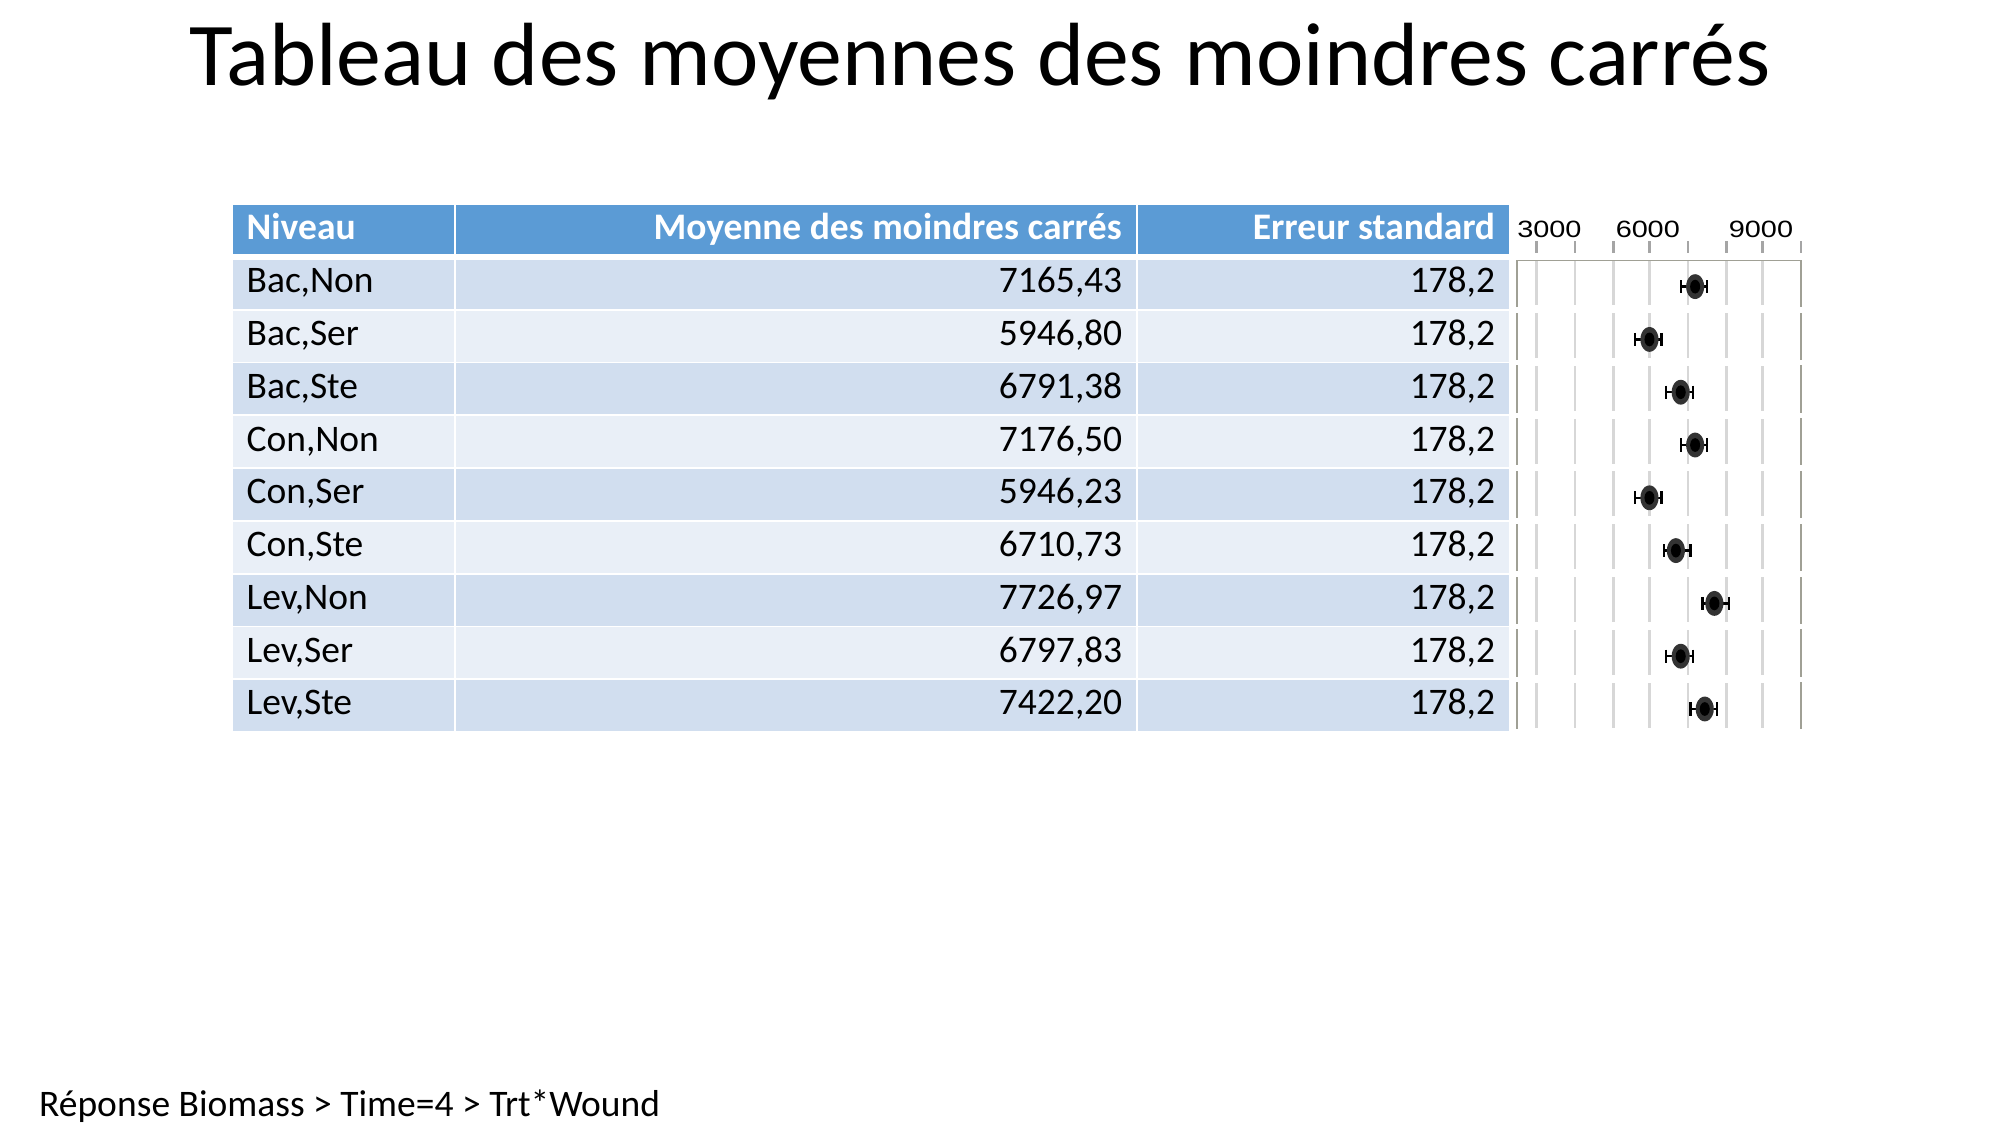

# Tableau des moyennes des moindres carrés
| Niveau | Moyenne des moindres carrés | Erreur standard |  |
| --- | --- | --- | --- |
| Bac,Non | 7165,43 | 178,2 |  |
| Bac,Ser | 5946,80 | 178,2 |  |
| Bac,Ste | 6791,38 | 178,2 |  |
| Con,Non | 7176,50 | 178,2 |  |
| Con,Ser | 5946,23 | 178,2 |  |
| Con,Ste | 6710,73 | 178,2 |  |
| Lev,Non | 7726,97 | 178,2 |  |
| Lev,Ser | 6797,83 | 178,2 |  |
| Lev,Ste | 7422,20 | 178,2 |  |
Réponse Biomass > Time=4 > Trt*Wound